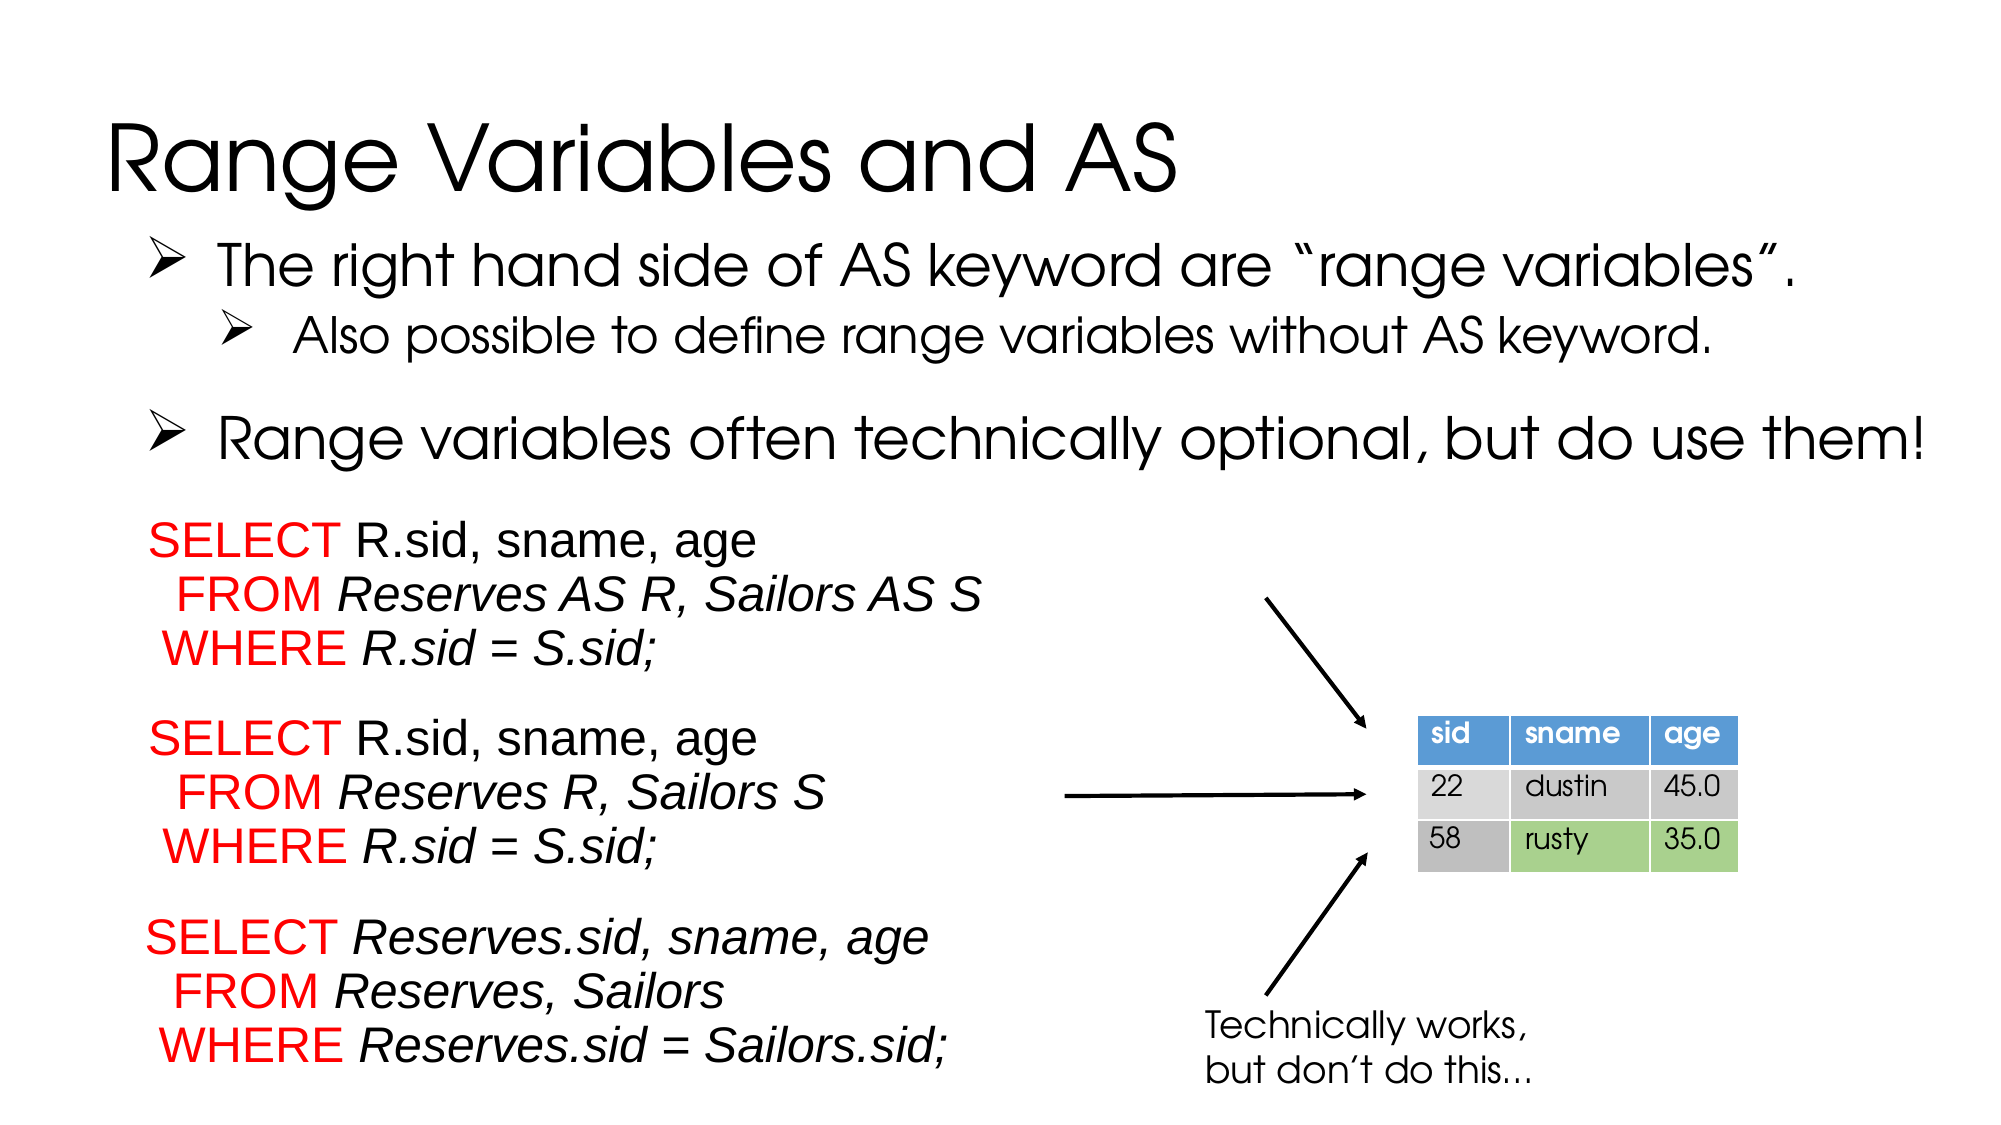

# Range Variables and AS
The right hand side of AS keyword are “range variables”.
Also possible to define range variables without AS keyword.
Range variables often technically optional, but do use them!

SELECT R.sid, sname, age
  FROM Reserves AS R, Sailors AS S
 WHERE R.sid = S.sid;
SELECT R.sid, sname, age
  FROM Reserves R, Sailors S
 WHERE R.sid = S.sid;
| sid | sname | age |
| --- | --- | --- |
| 22 | dustin | 45.0 |
| 58 | rusty | 35.0 |
SELECT Reserves.sid, sname, age
  FROM Reserves, Sailors
 WHERE Reserves.sid = Sailors.sid;
Technically works, but don’t do this…